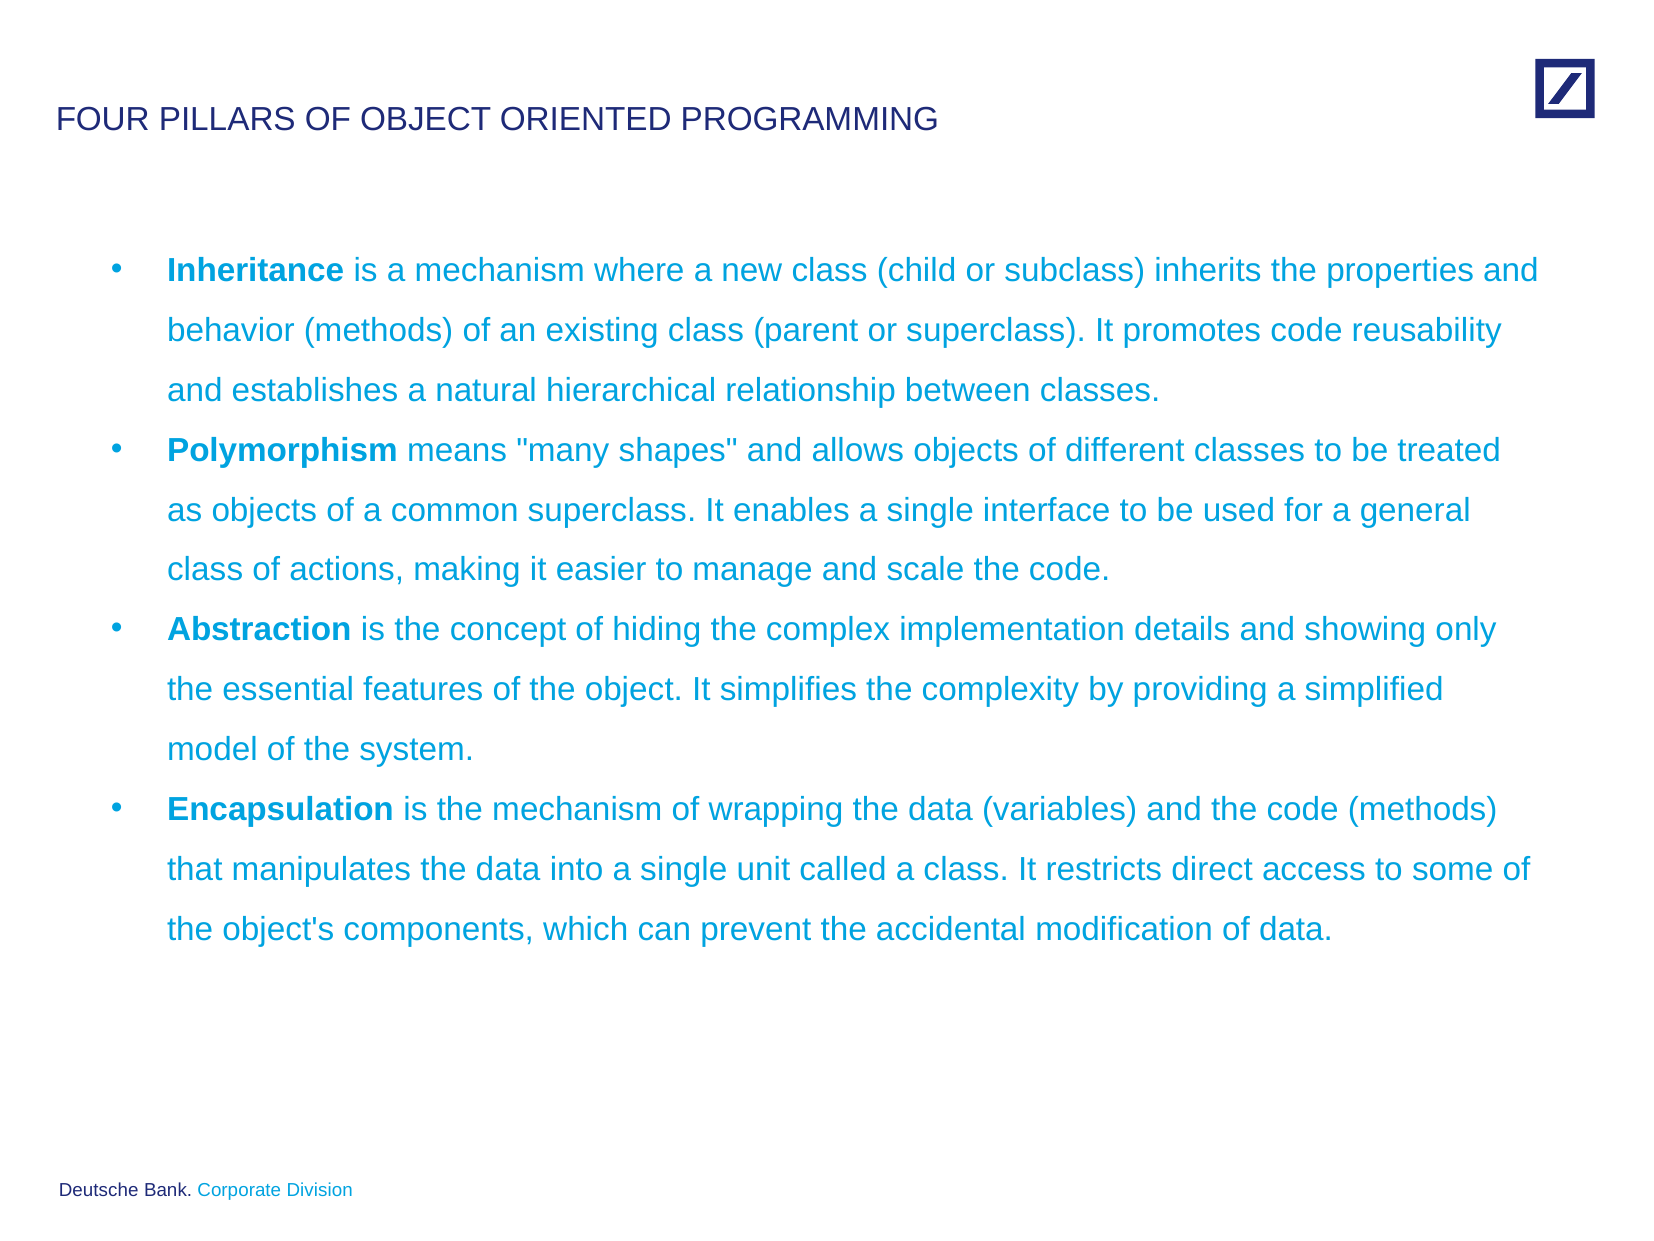

# FOUR PILLARS OF OBJECT ORIENTED PROGRAMMING
Inheritance is a mechanism where a new class (child or subclass) inherits the properties and behavior (methods) of an existing class (parent or superclass). It promotes code reusability and establishes a natural hierarchical relationship between classes.
Polymorphism means "many shapes" and allows objects of different classes to be treated as objects of a common superclass. It enables a single interface to be used for a general class of actions, making it easier to manage and scale the code.
Abstraction is the concept of hiding the complex implementation details and showing only the essential features of the object. It simplifies the complexity by providing a simplified model of the system.
Encapsulation is the mechanism of wrapping the data (variables) and the code (methods) that manipulates the data into a single unit called a class. It restricts direct access to some of the object's components, which can prevent the accidental modification of data.